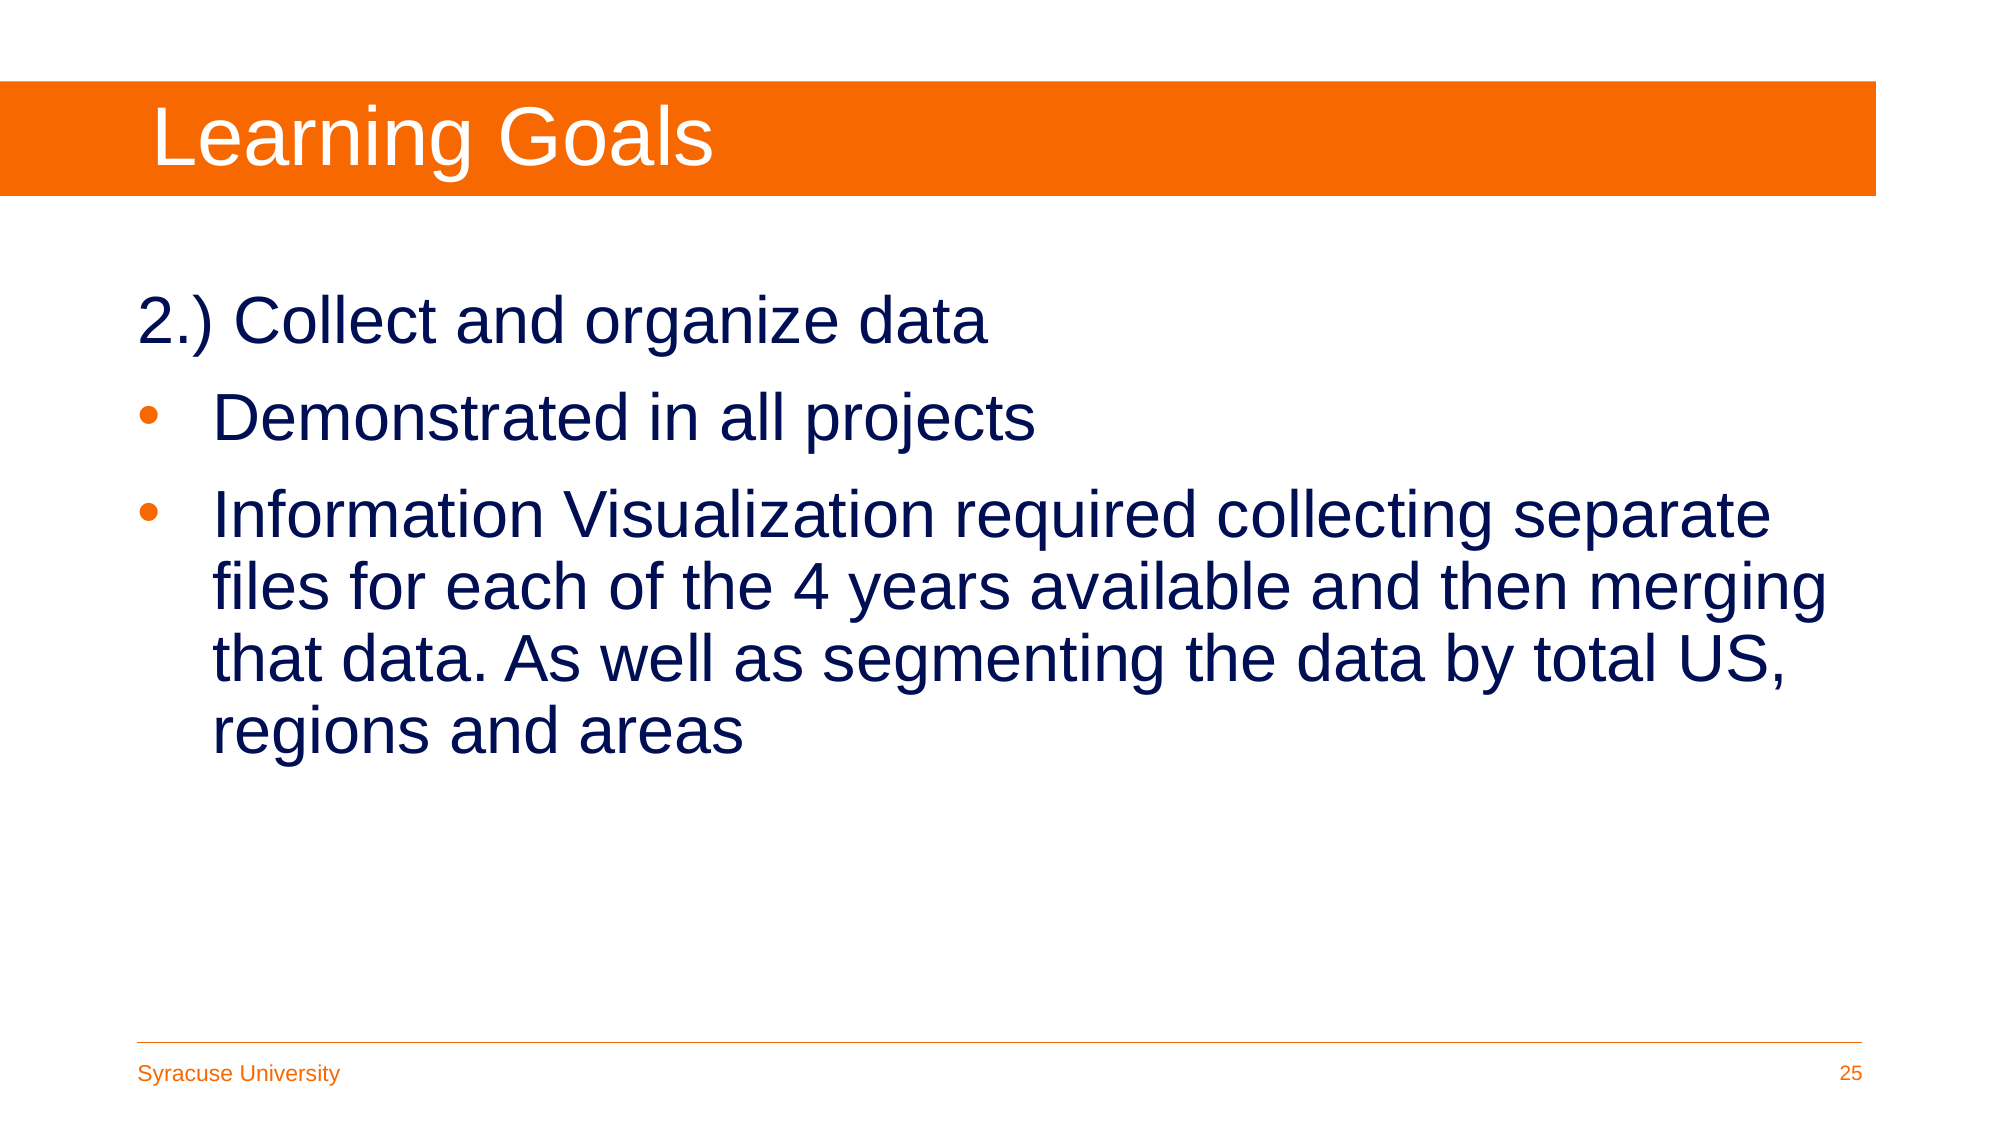

# Learning Goals

2.) Collect and organize data
Demonstrated in all projects
Information Visualization required collecting separate files for each of the 4 years available and then merging that data. As well as segmenting the data by total US, regions and areas